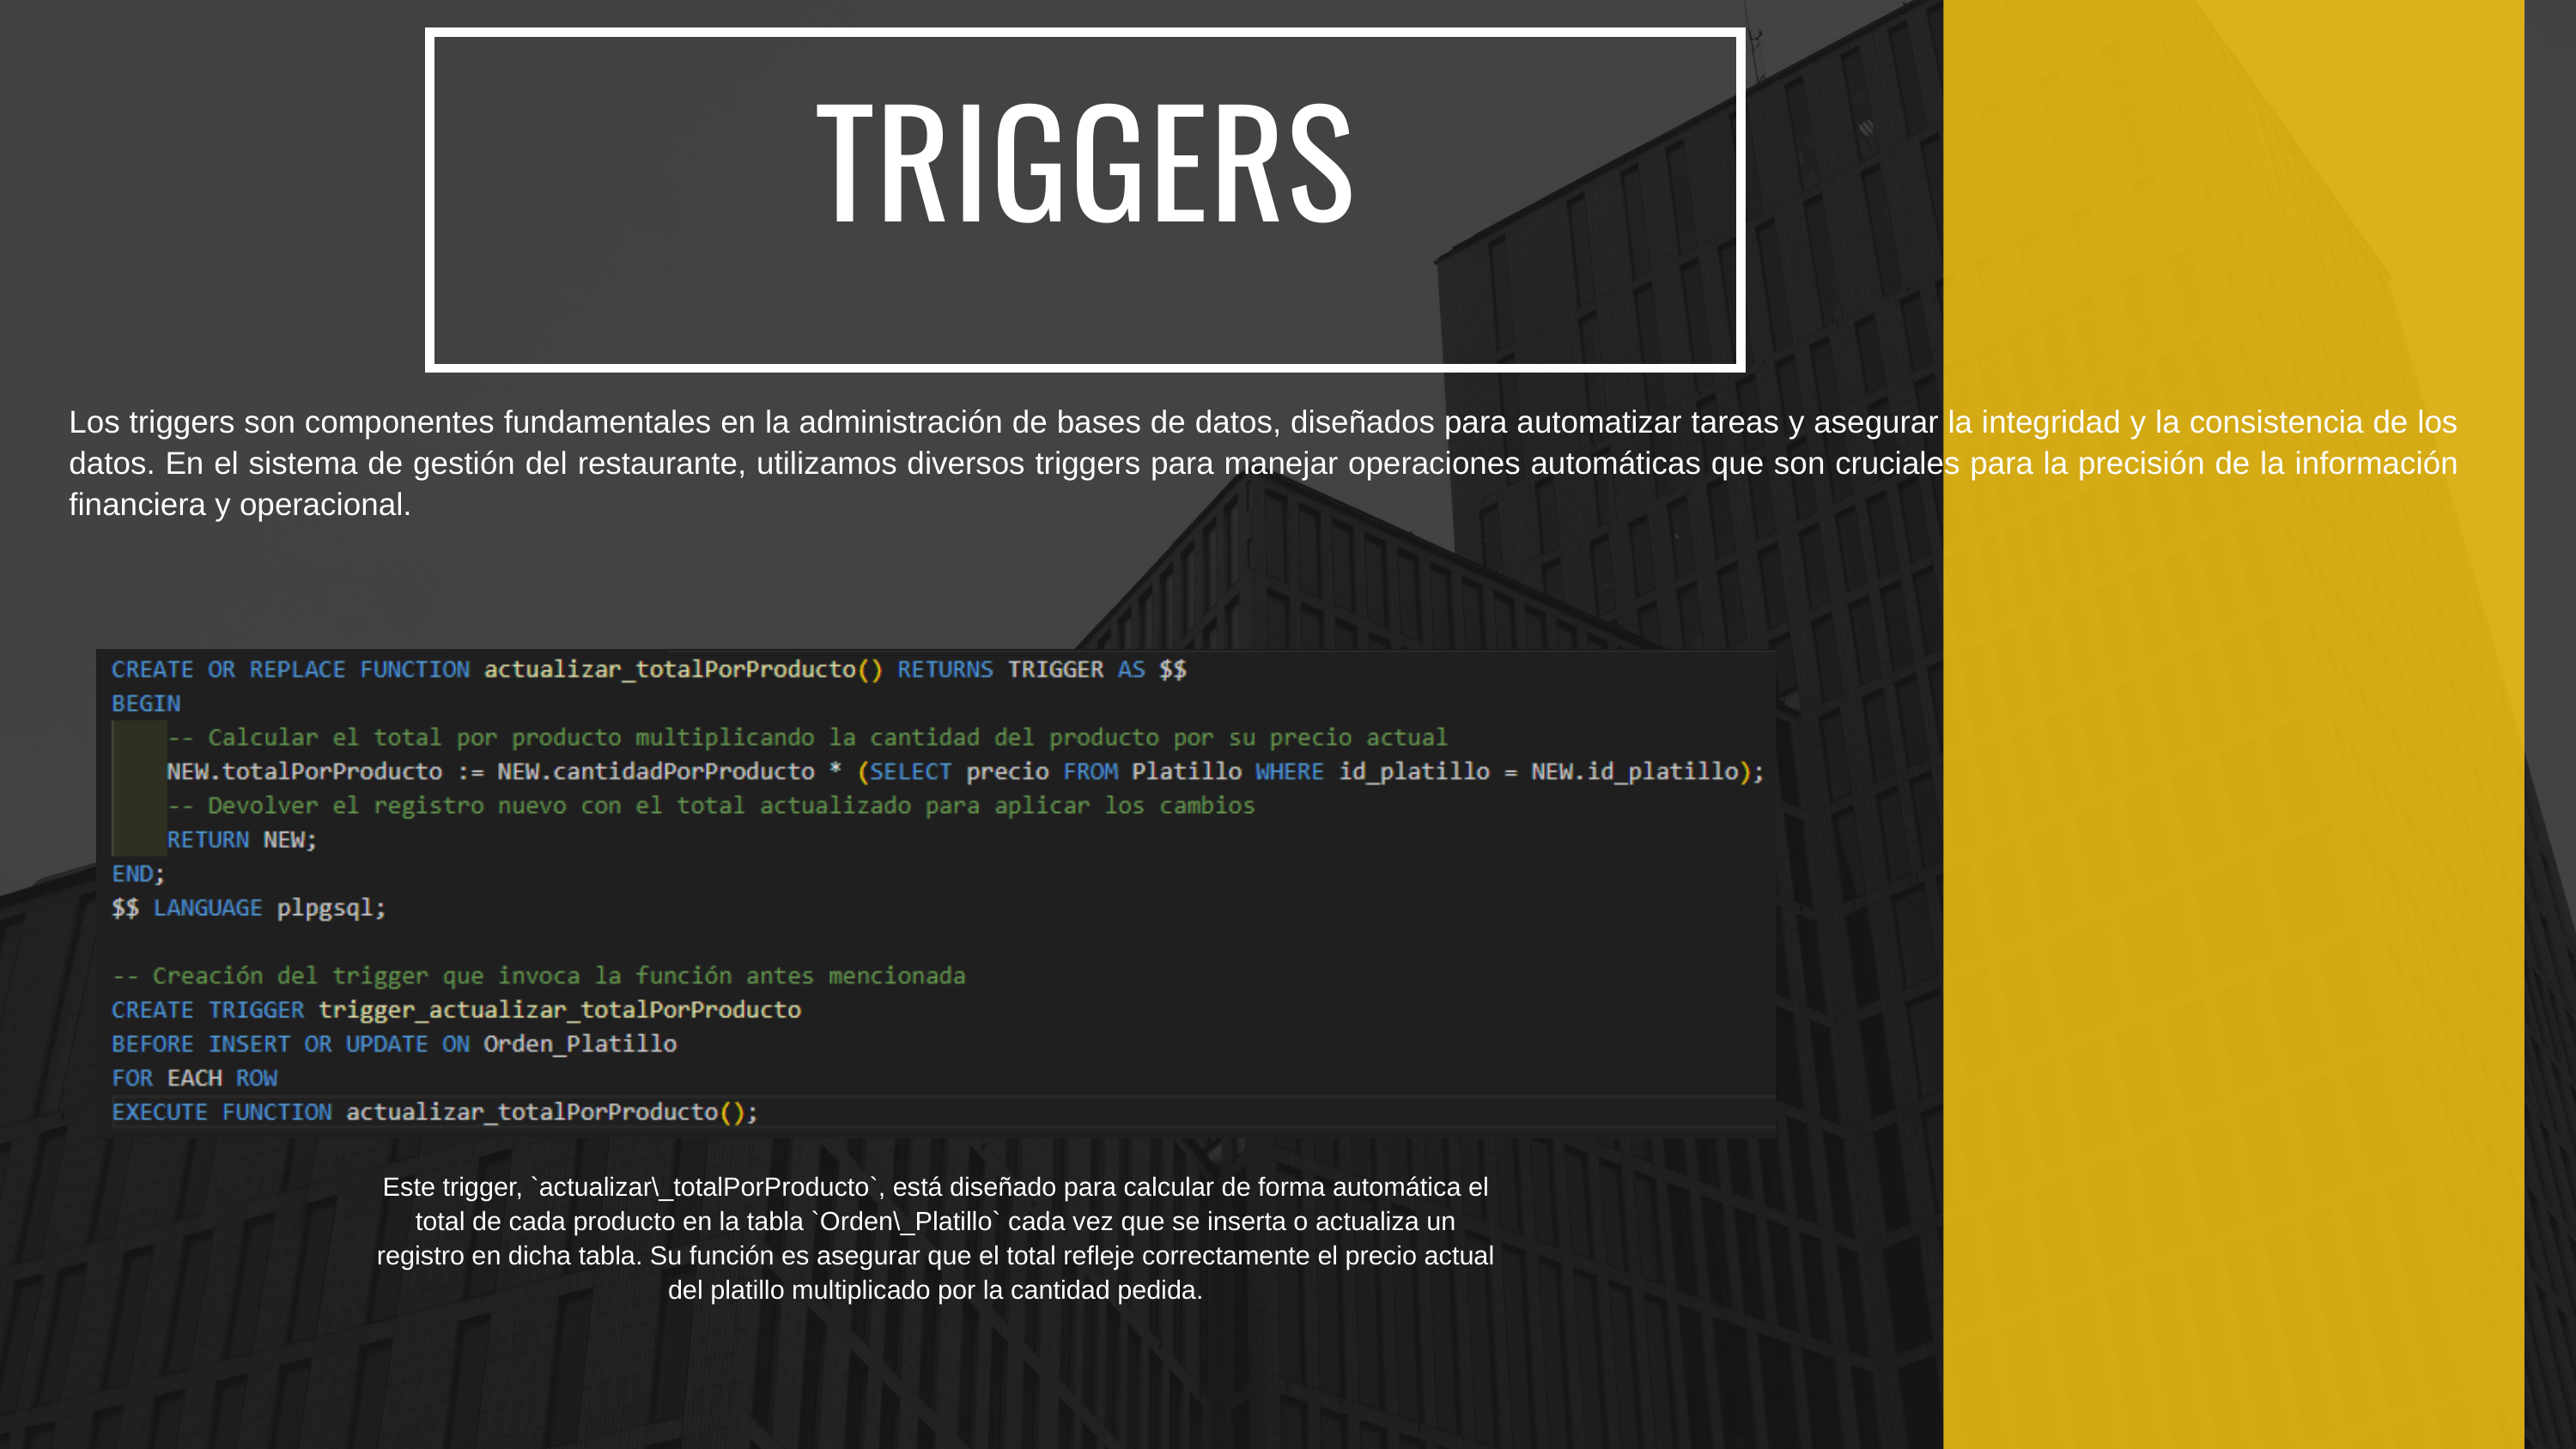

TRIGGERS
Los triggers son componentes fundamentales en la administración de bases de datos, diseñados para automatizar tareas y asegurar la integridad y la consistencia de los datos. En el sistema de gestión del restaurante, utilizamos diversos triggers para manejar operaciones automáticas que son cruciales para la precisión de la información financiera y operacional.

Este trigger, `actualizar\_totalPorProducto`, está diseñado para calcular de forma automática el total de cada producto en la tabla `Orden\_Platillo` cada vez que se inserta o actualiza un registro en dicha tabla. Su función es asegurar que el total refleje correctamente el precio actual del platillo multiplicado por la cantidad pedida.